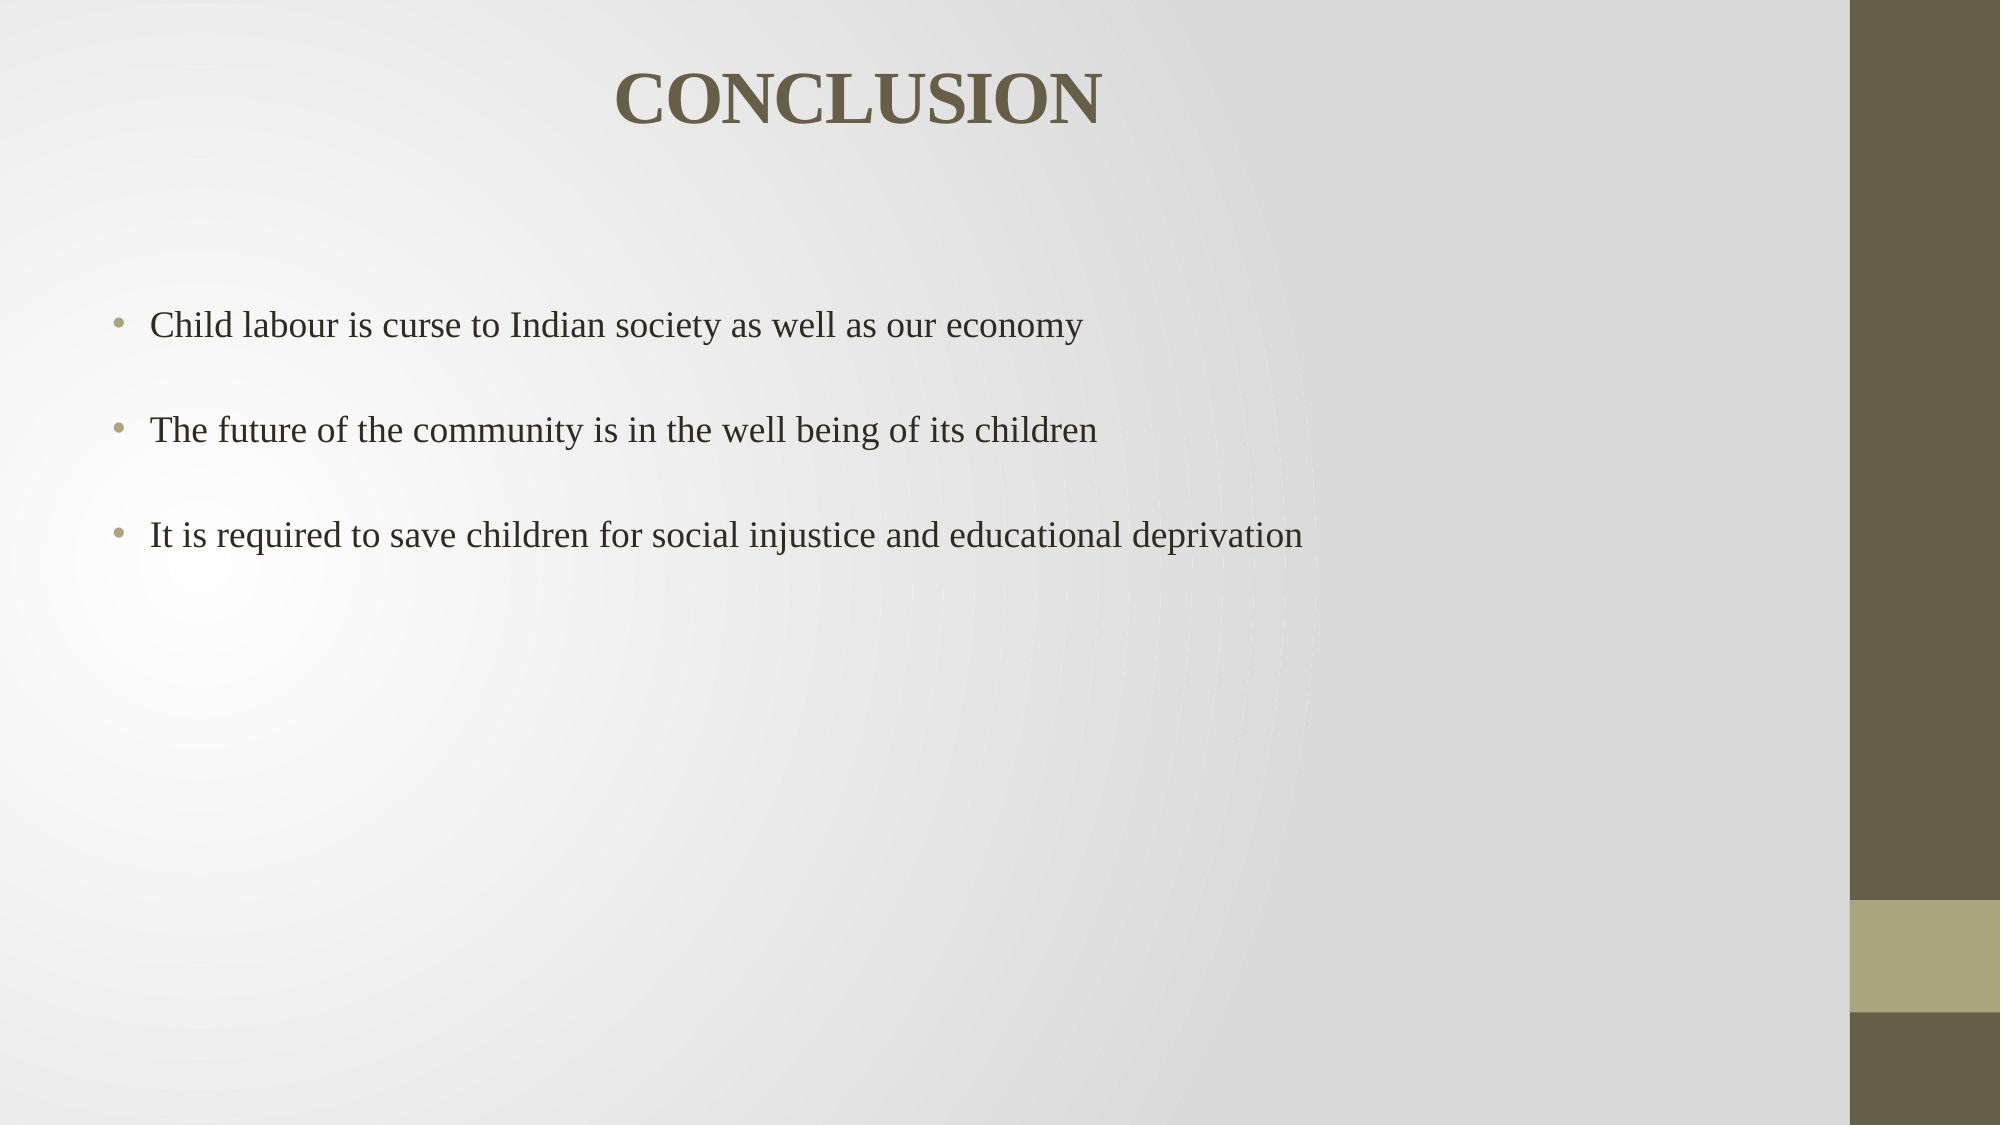

# CONCLUSION
Child labour is curse to Indian society as well as our economy

The future of the community is in the well being of its children

It is required to save children for social injustice and educational deprivation